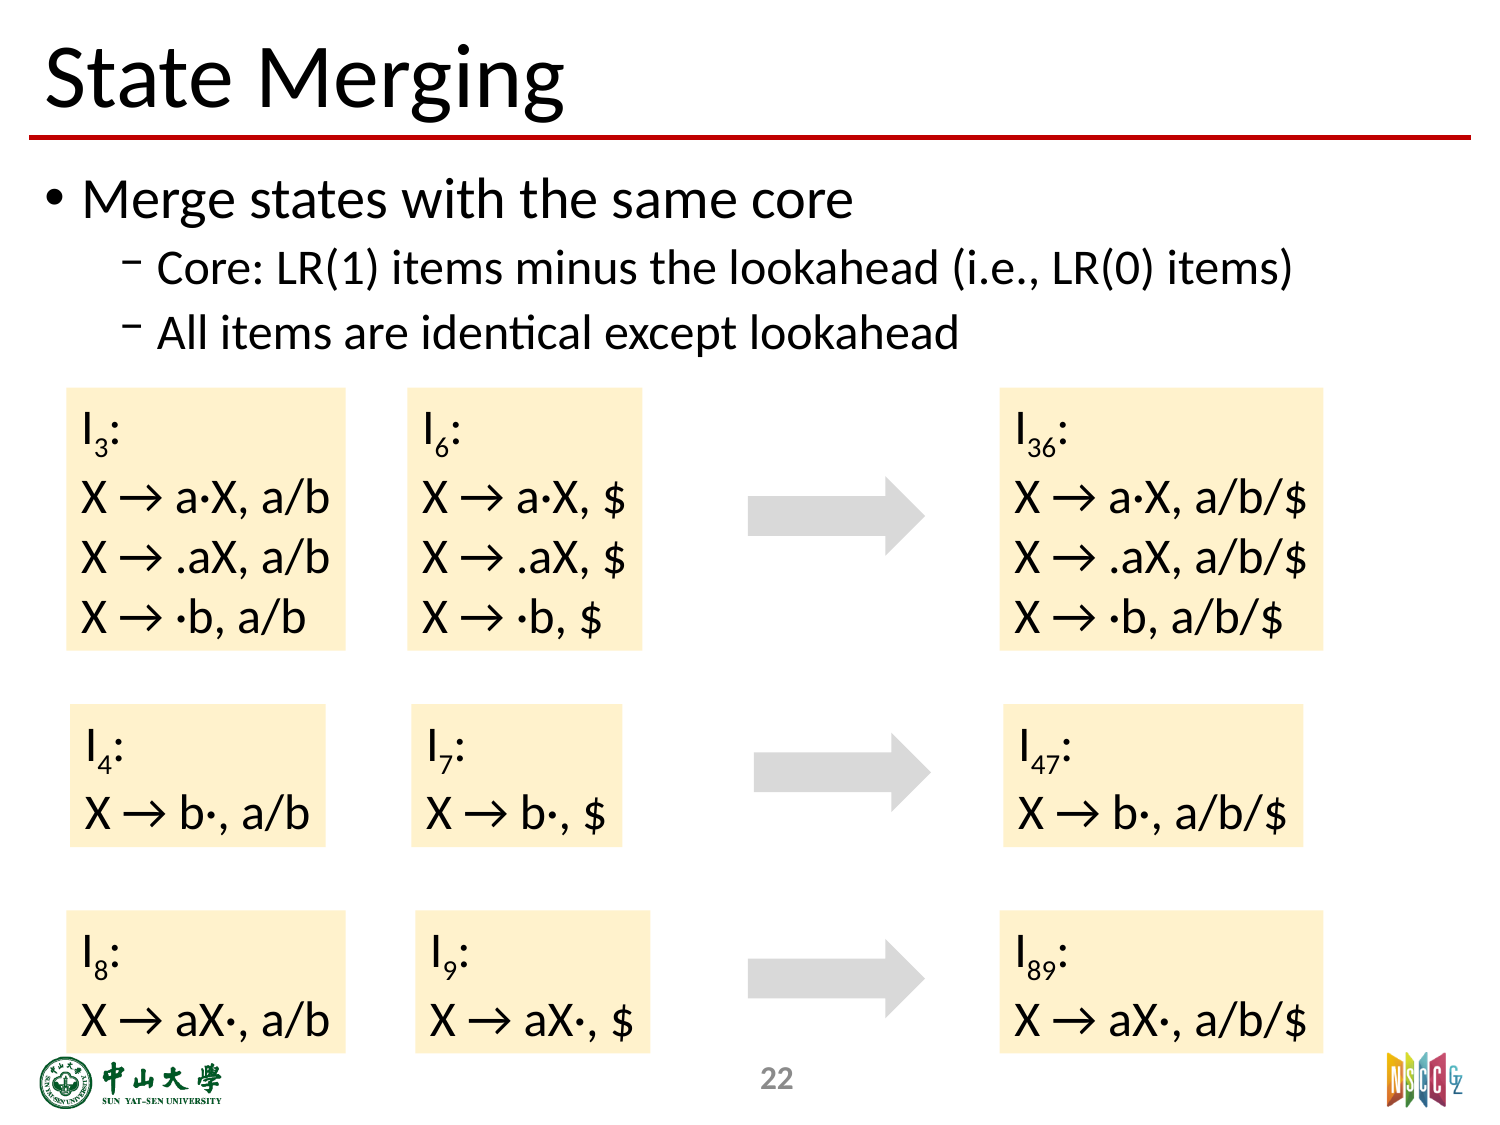

# State Merging
Merge states with the same core
Core: LR(1) items minus the lookahead (i.e., LR(0) items)
All items are identical except lookahead
I3:
X → a·X, a/b
X → .aX, a/b
X → ·b, a/b
I6:
X → a·X, $
X → .aX, $
X → ·b, $
I36:
X → a·X, a/b/$
X → .aX, a/b/$
X → ·b, a/b/$

I47:
X → b·, a/b/$
I7:
X → b·, $
I4:
X → b·, a/b

I9:
X → aX·, $
I89:
X → aX·, a/b/$
I8:
X → aX·, a/b

22